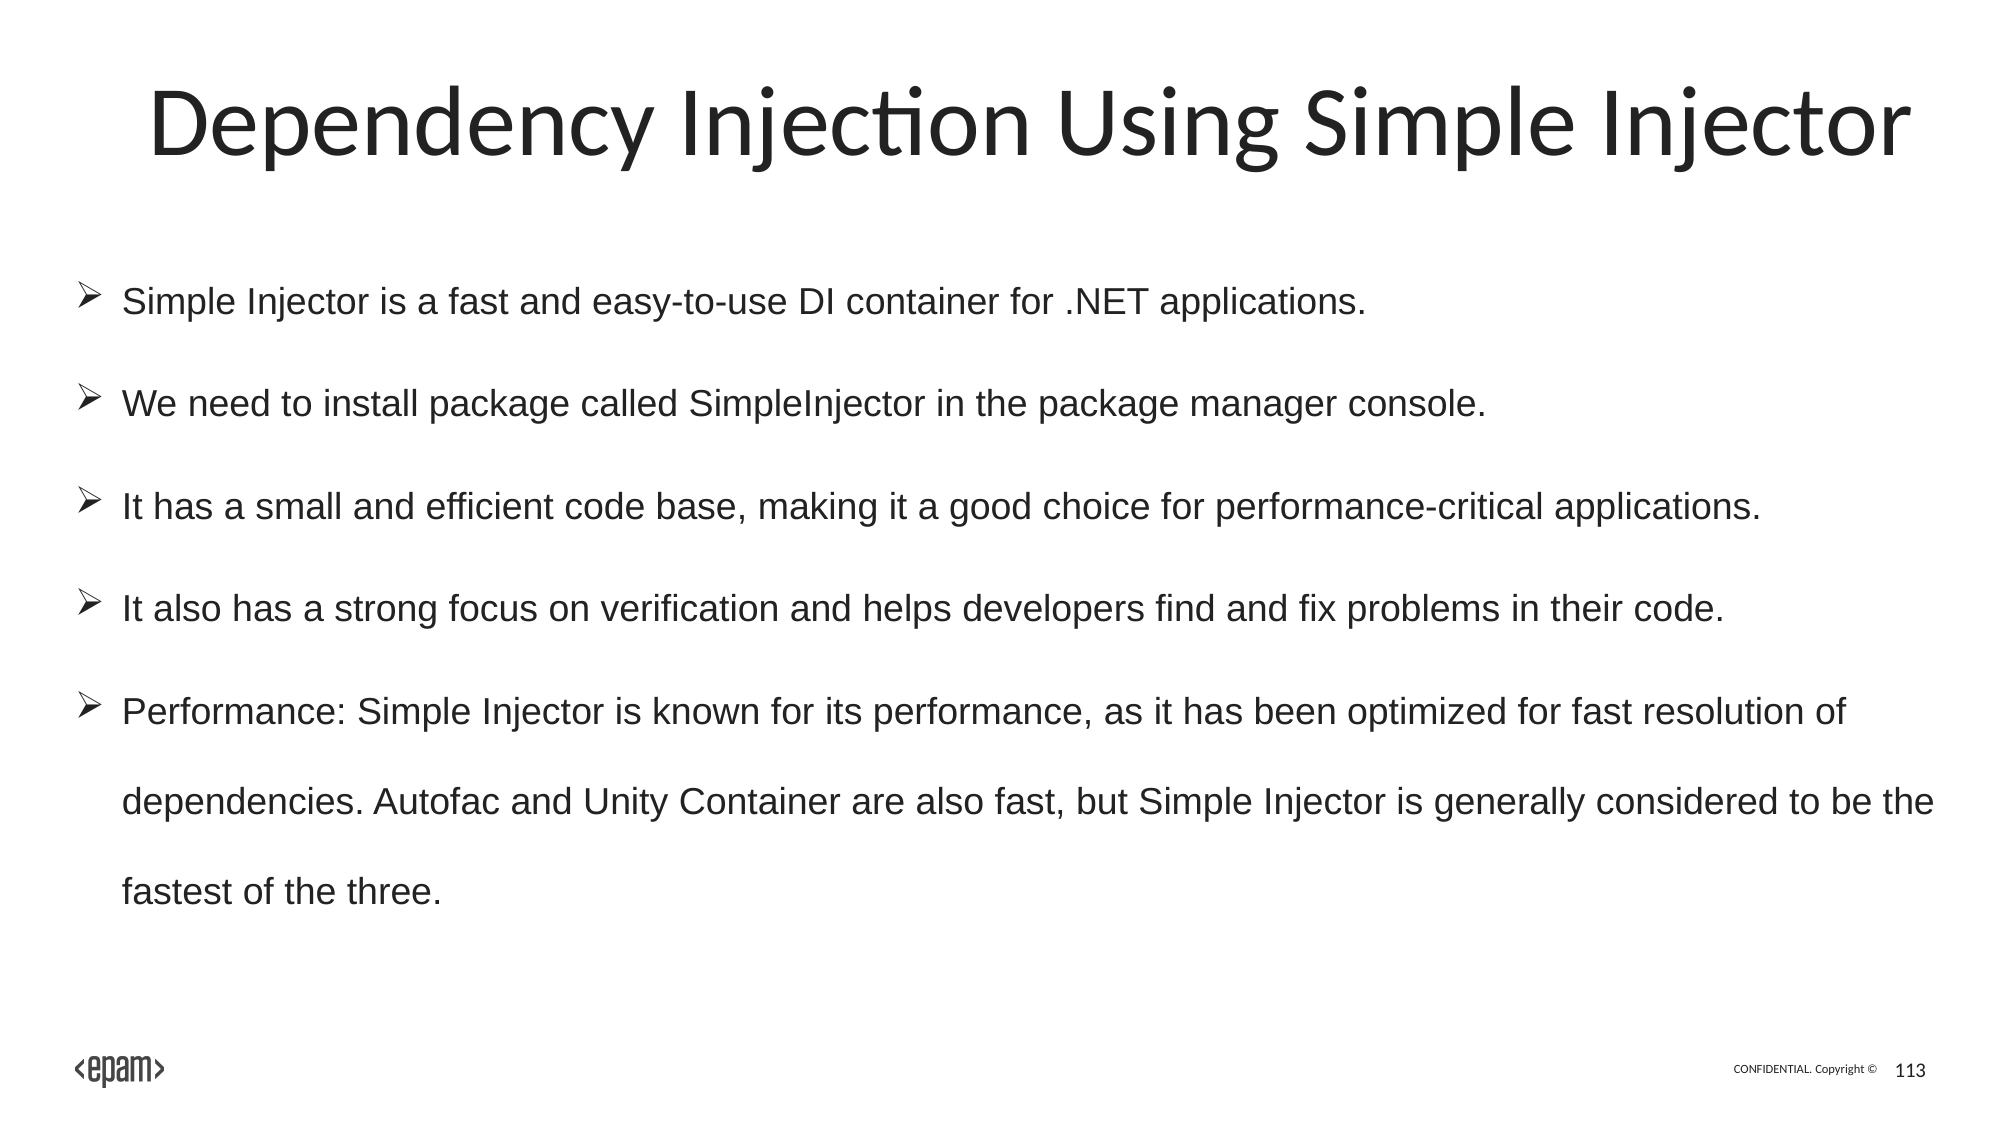

# Dependency Injection Using Simple Injector
Simple Injector is a fast and easy-to-use DI container for .NET applications.
We need to install package called SimpleInjector in the package manager console.
It has a small and efficient code base, making it a good choice for performance-critical applications.
It also has a strong focus on verification and helps developers find and fix problems in their code.
Performance: Simple Injector is known for its performance, as it has been optimized for fast resolution of dependencies. Autofac and Unity Container are also fast, but Simple Injector is generally considered to be the fastest of the three.